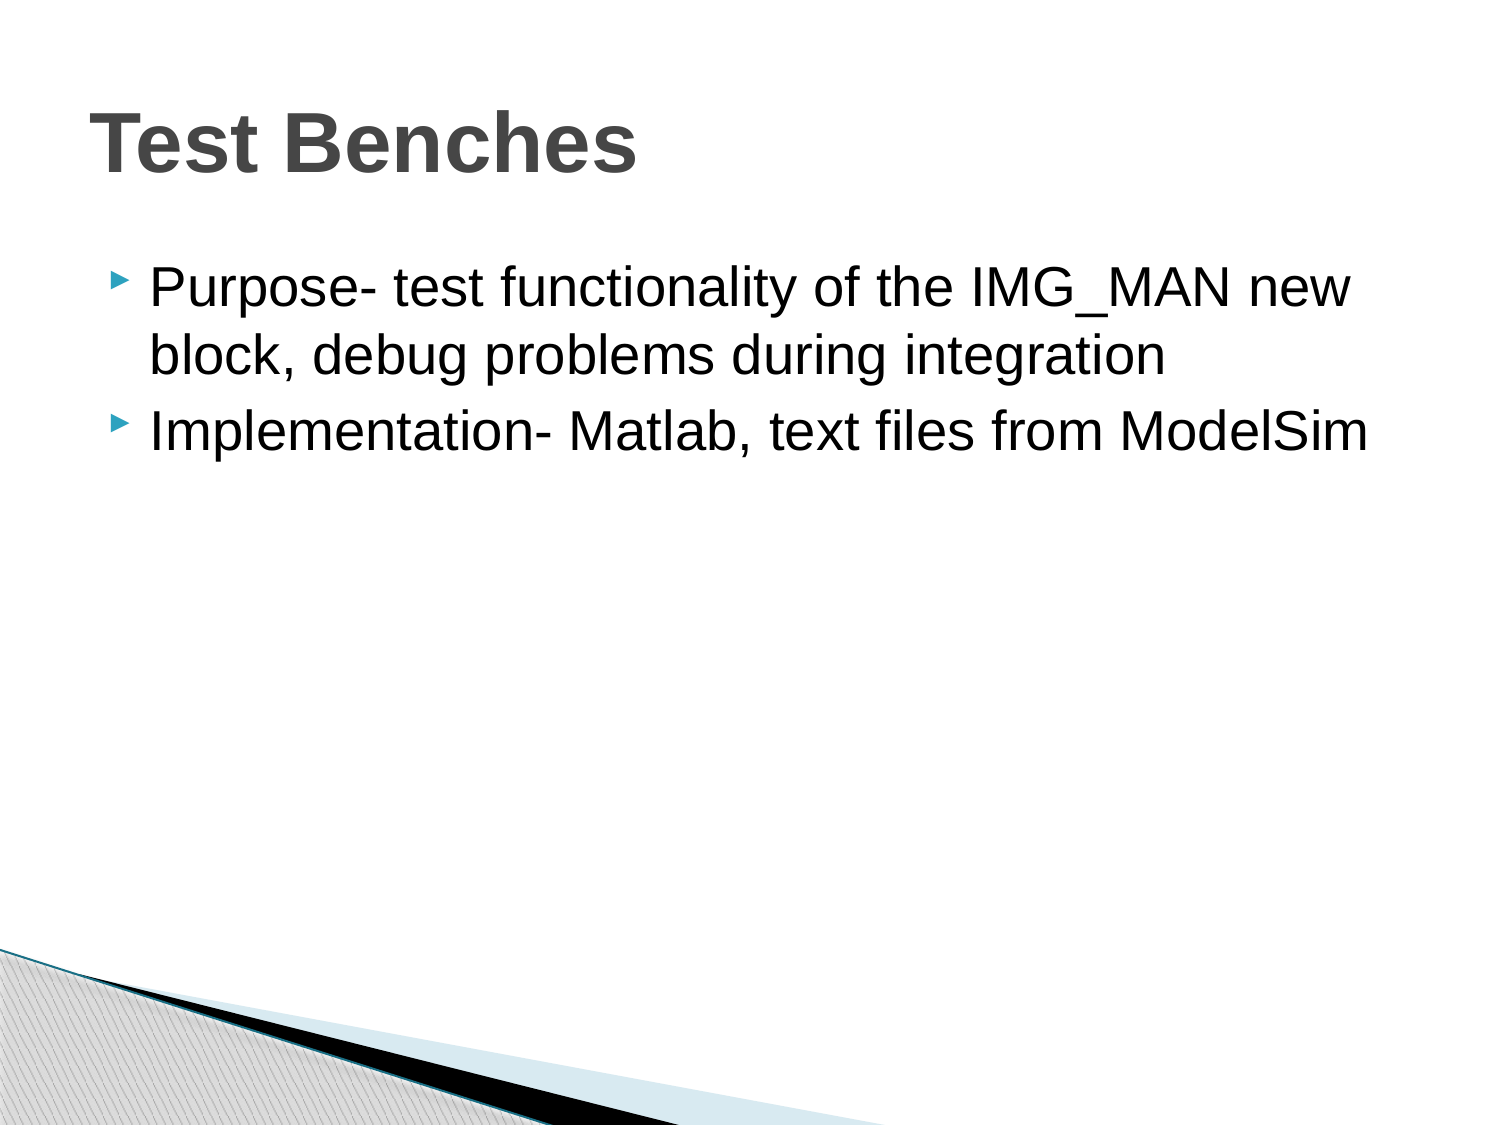

# Test Benches
Purpose- test functionality of the IMG_MAN new block, debug problems during integration
Implementation- Matlab, text files from ModelSim